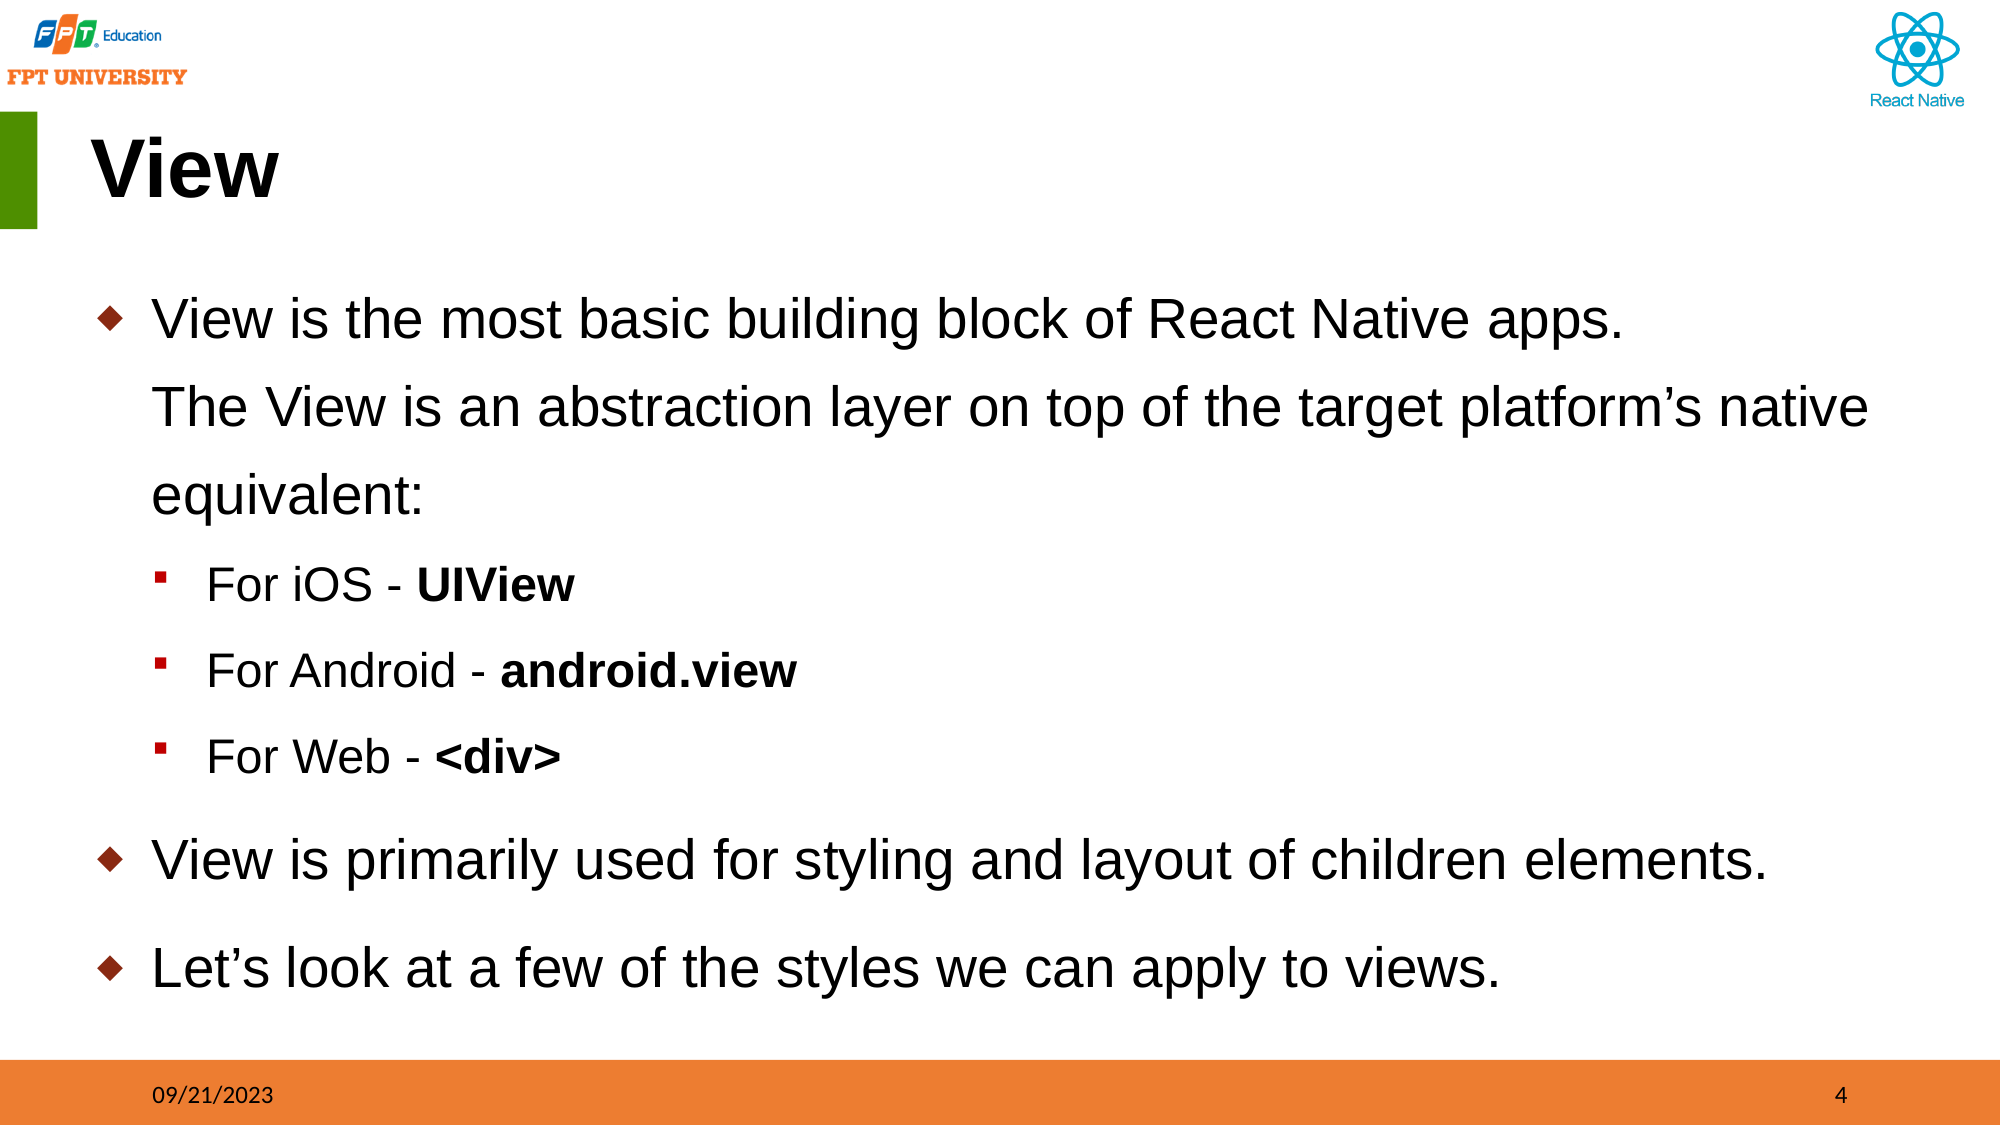

# View
View is the most basic building block of React Native apps. The View is an abstraction layer on top of the target platform’s native equivalent:
For iOS - UIView
For Android - android.view
For Web - <div>
View is primarily used for styling and layout of children elements.
Let’s look at a few of the styles we can apply to views.
09/21/2023
4